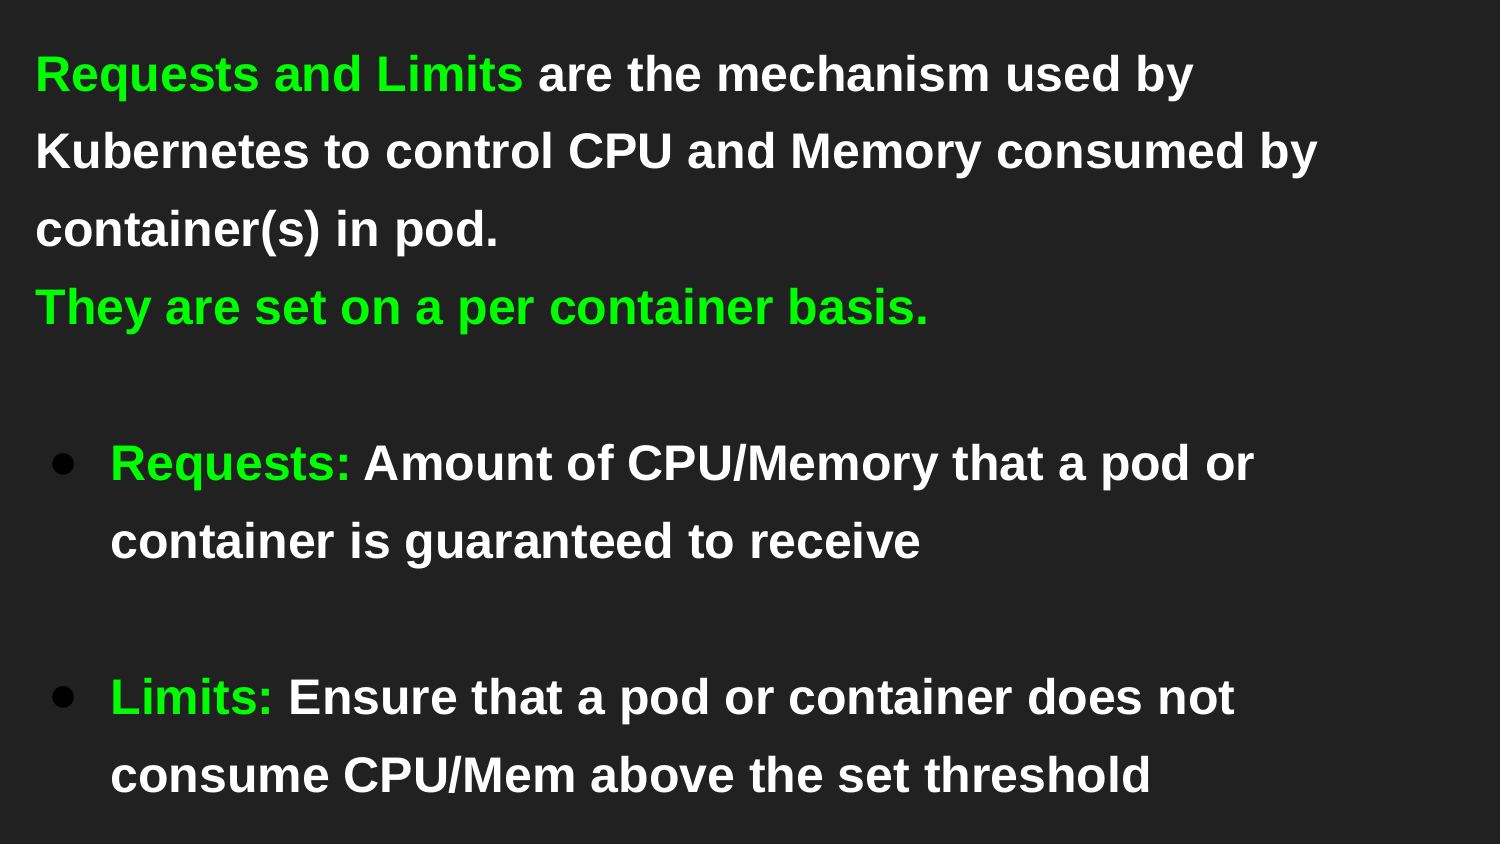

Requests and Limits are the mechanism used by Kubernetes to control CPU and Memory consumed by container(s) in pod.
They are set on a per container basis.

Requests: Amount of CPU/Memory that a pod or container is guaranteed to receive

Limits: Ensure that a pod or container does not consume CPU/Mem above the set threshold